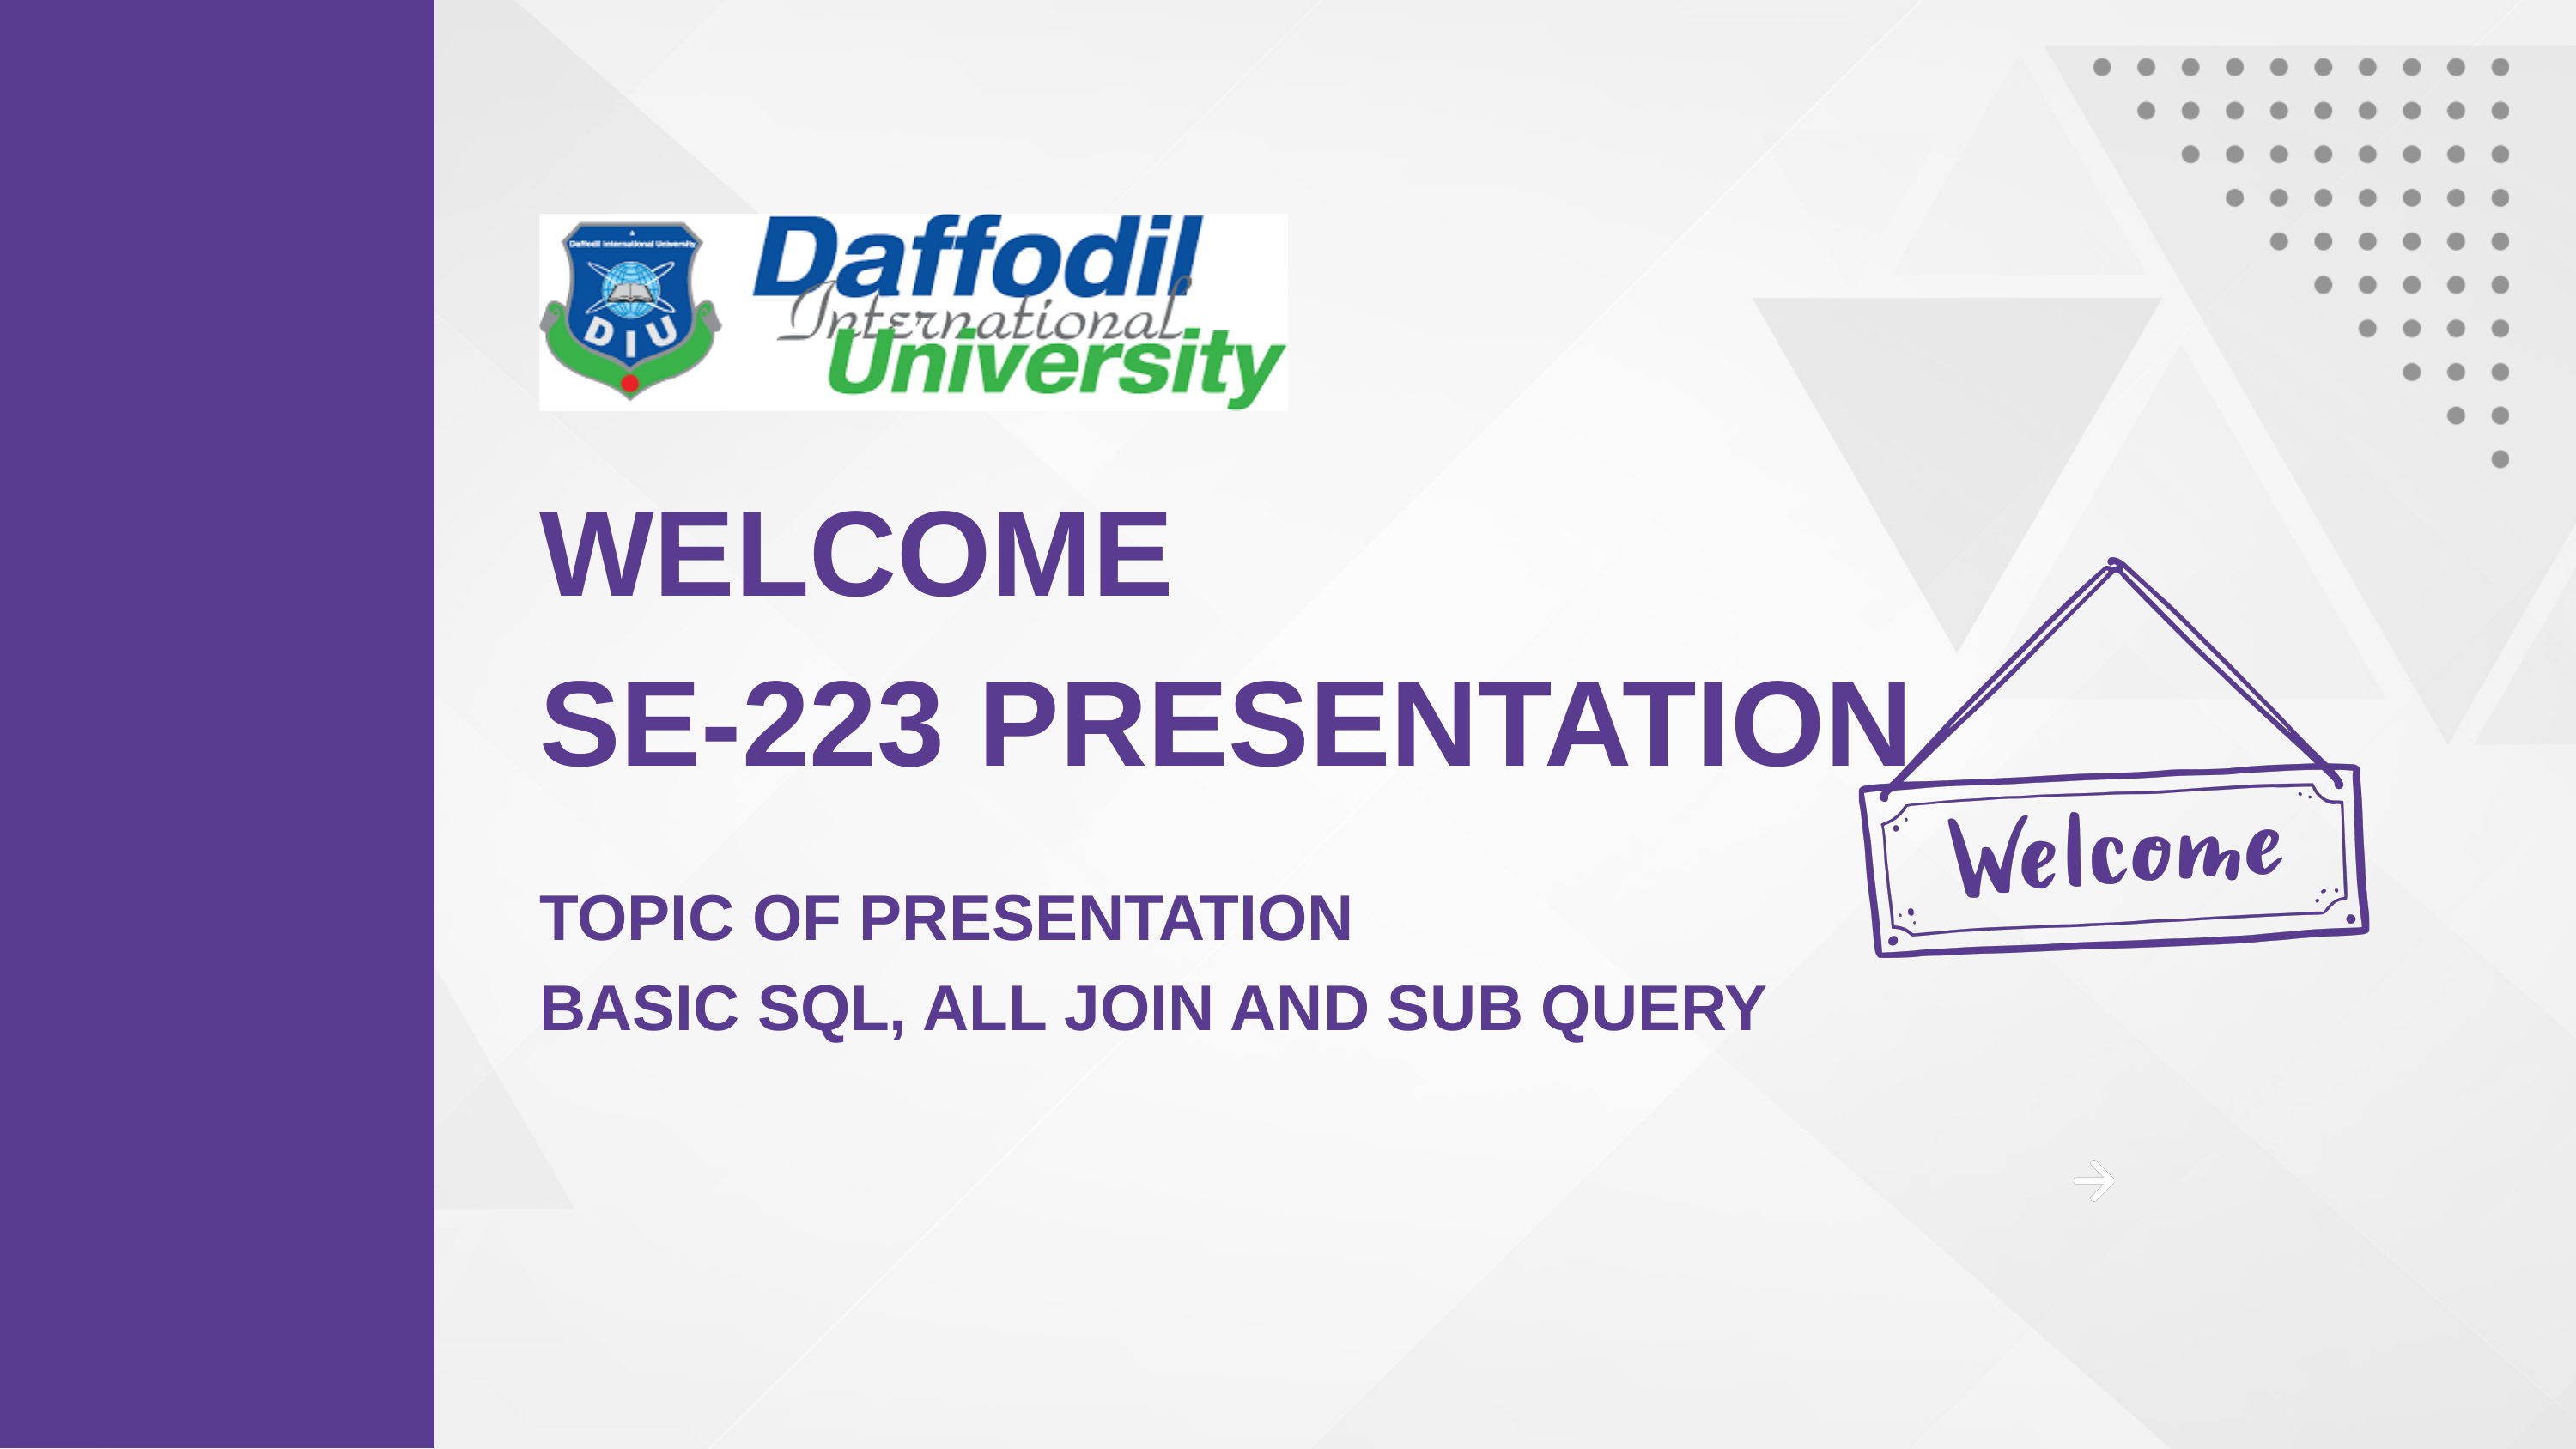

WELCOME
SE-223 PRESENTATION

TOPIC OF PRESENTATION
BASIC SQL, ALL JOIN AND SUB QUERY